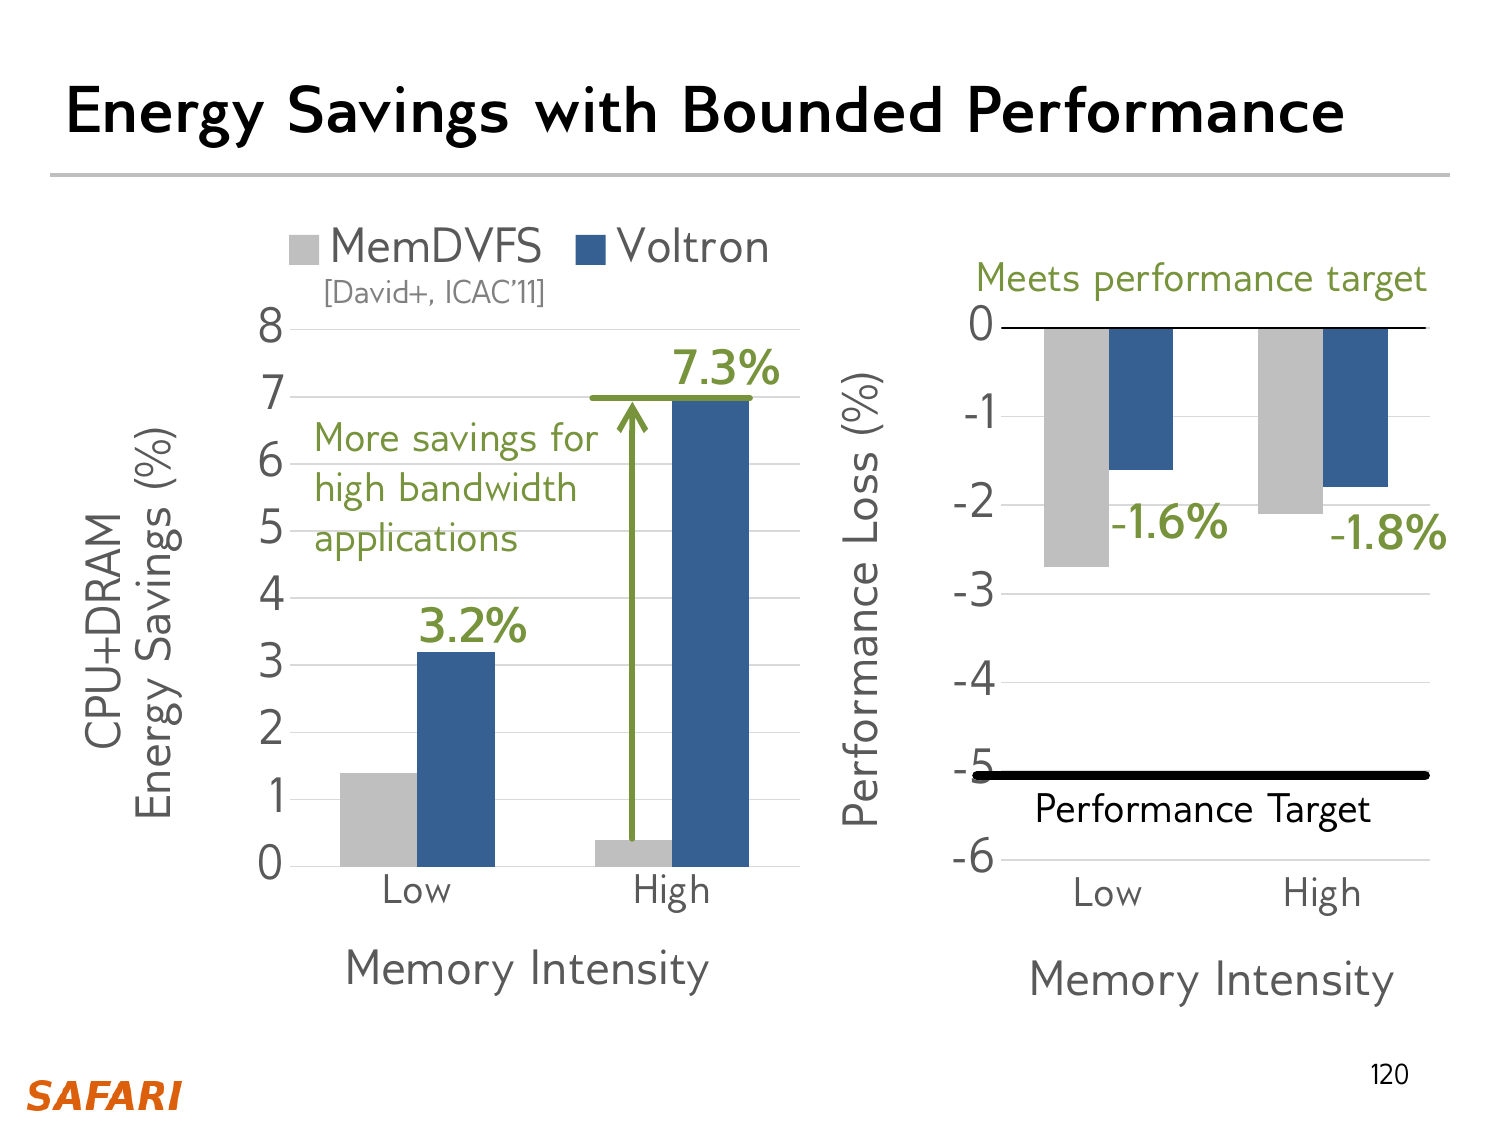

# Energy Savings with Bounded Performance

### Chart

| Category | MemDVFS | Voltron |
|---|---|---|
| Low | 1.4 | 3.2 |
| High | 0.4 | 7.0 |

### Chart

| Category | MemDVFS | Voltron |
|---|---|---|
| Low | -2.7 | -1.6 |
| High | -2.1 | -1.8 |
Meets performance target
[David+, ICAC’11]
7.3%
3.2%
More savings for
high bandwidth applications
-1.6%
-1.8%
Performance Target
120